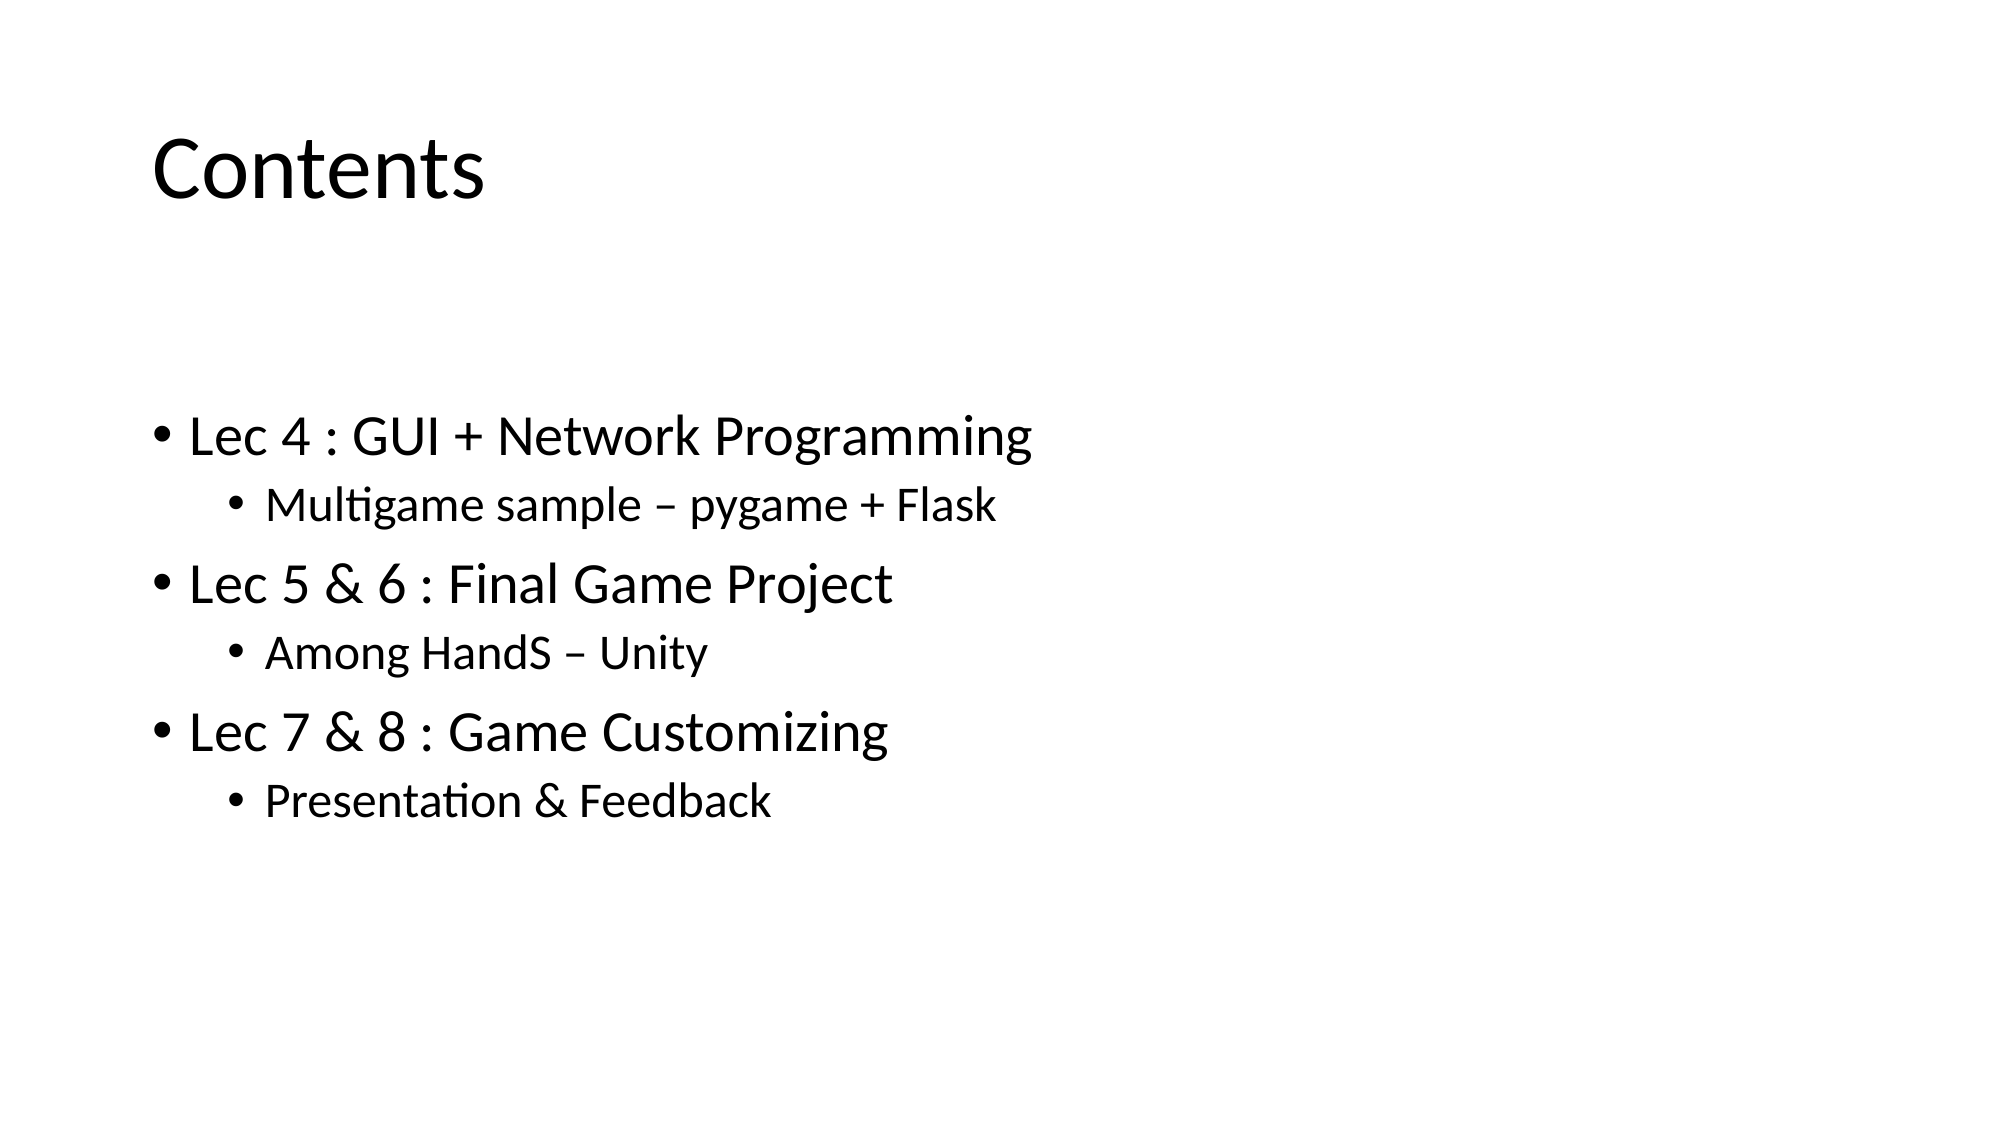

# Contents

Lec 4 : GUI + Network Programming
Multigame sample – pygame + Flask
Lec 5 & 6 : Final Game Project
Among HandS – Unity
Lec 7 & 8 : Game Customizing
Presentation & Feedback